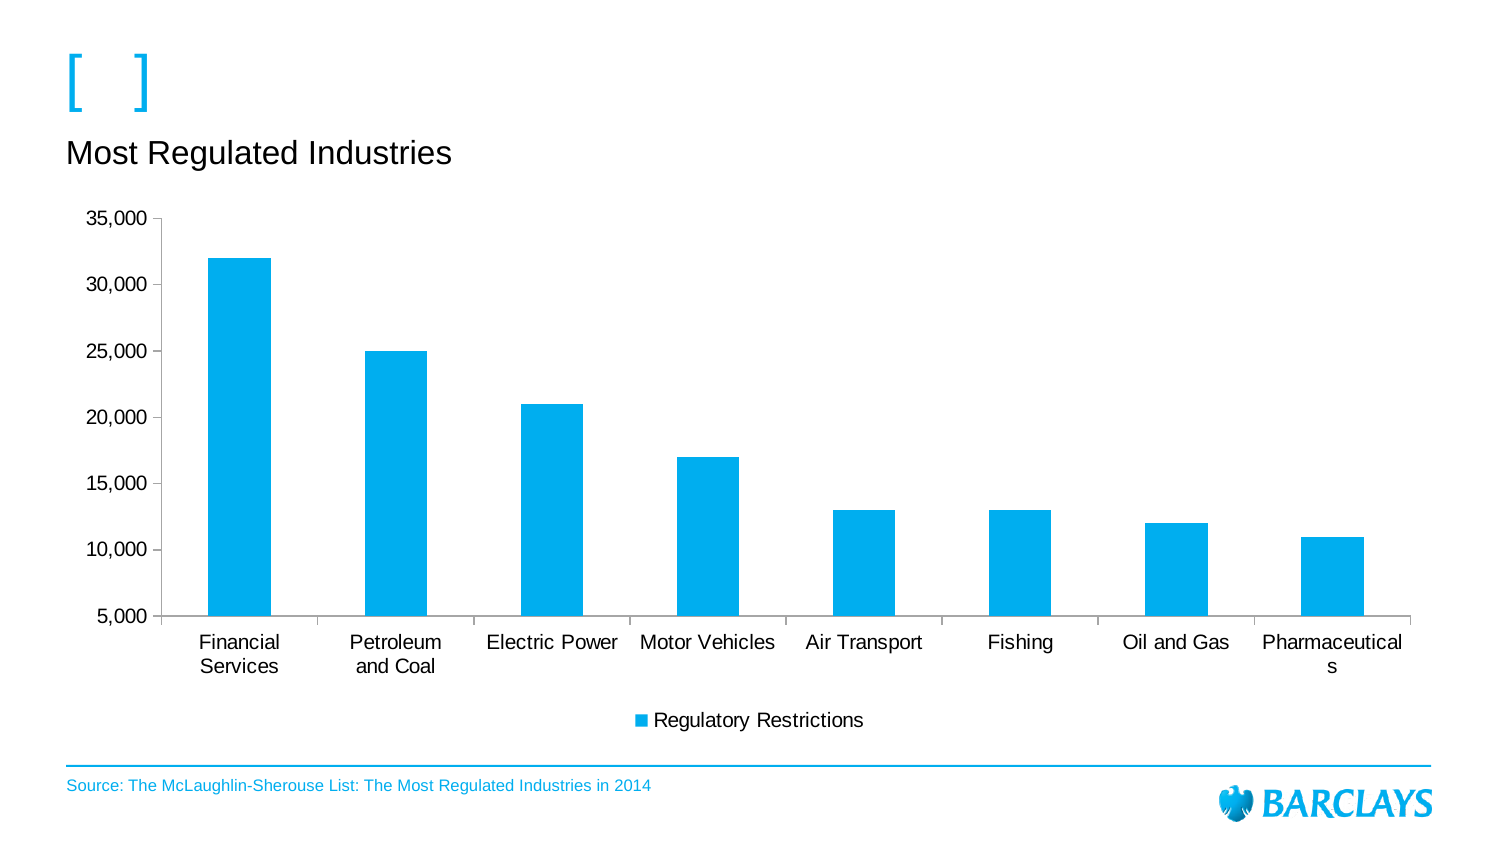

# [   ]
Most Regulated Industries

### Chart

| Category | Regulatory Restrictions |
|---|---|
| Financial Services | 32000.0 |
| Petroleum
and Coal | 25000.0 |
| Electric Power | 21000.0 |
| Motor Vehicles | 17000.0 |
| Air Transport | 13000.0 |
| Fishing | 13000.0 |
| Oil and Gas | 12000.0 |
| Pharmaceuticals | 11000.0 |
Source: The McLaughlin-Sherouse List: The Most Regulated Industries in 2014